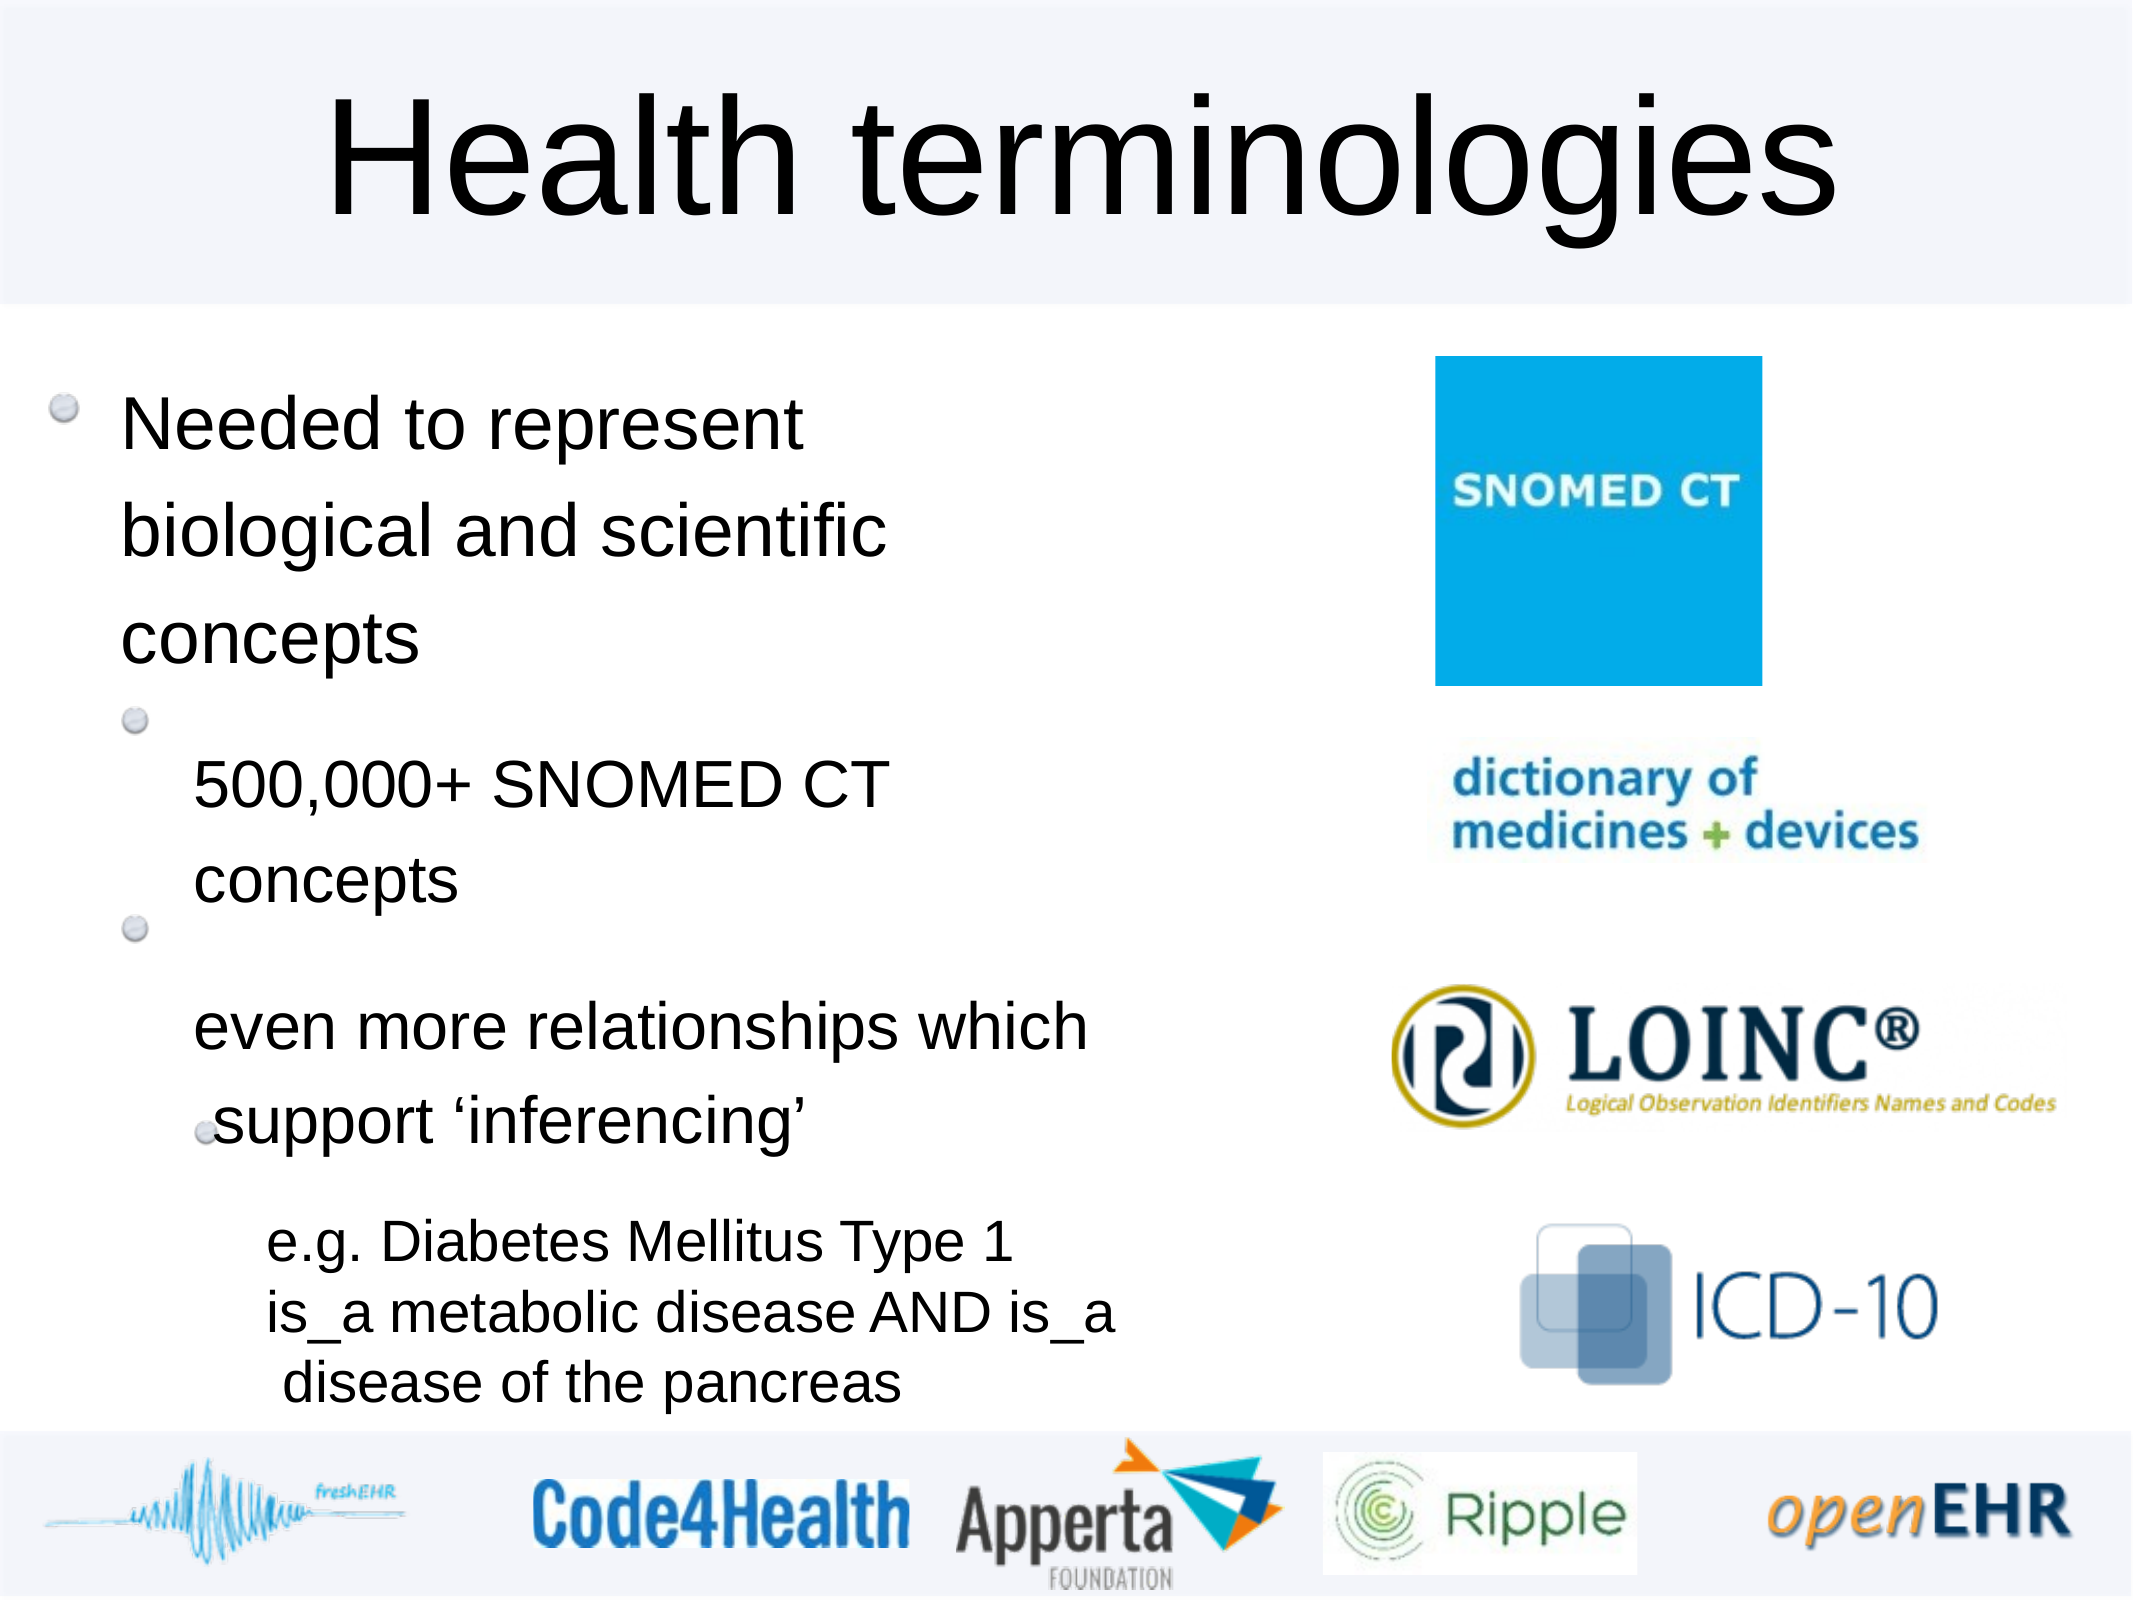

# Health terminologies

Needed to represent  biological and scientific  concepts
500,000+ SNOMED CT
concepts
even more relationships which  support ‘inferencing’
e.g. Diabetes Mellitus Type 1  is_a metabolic disease AND is_a  disease of the pancreas